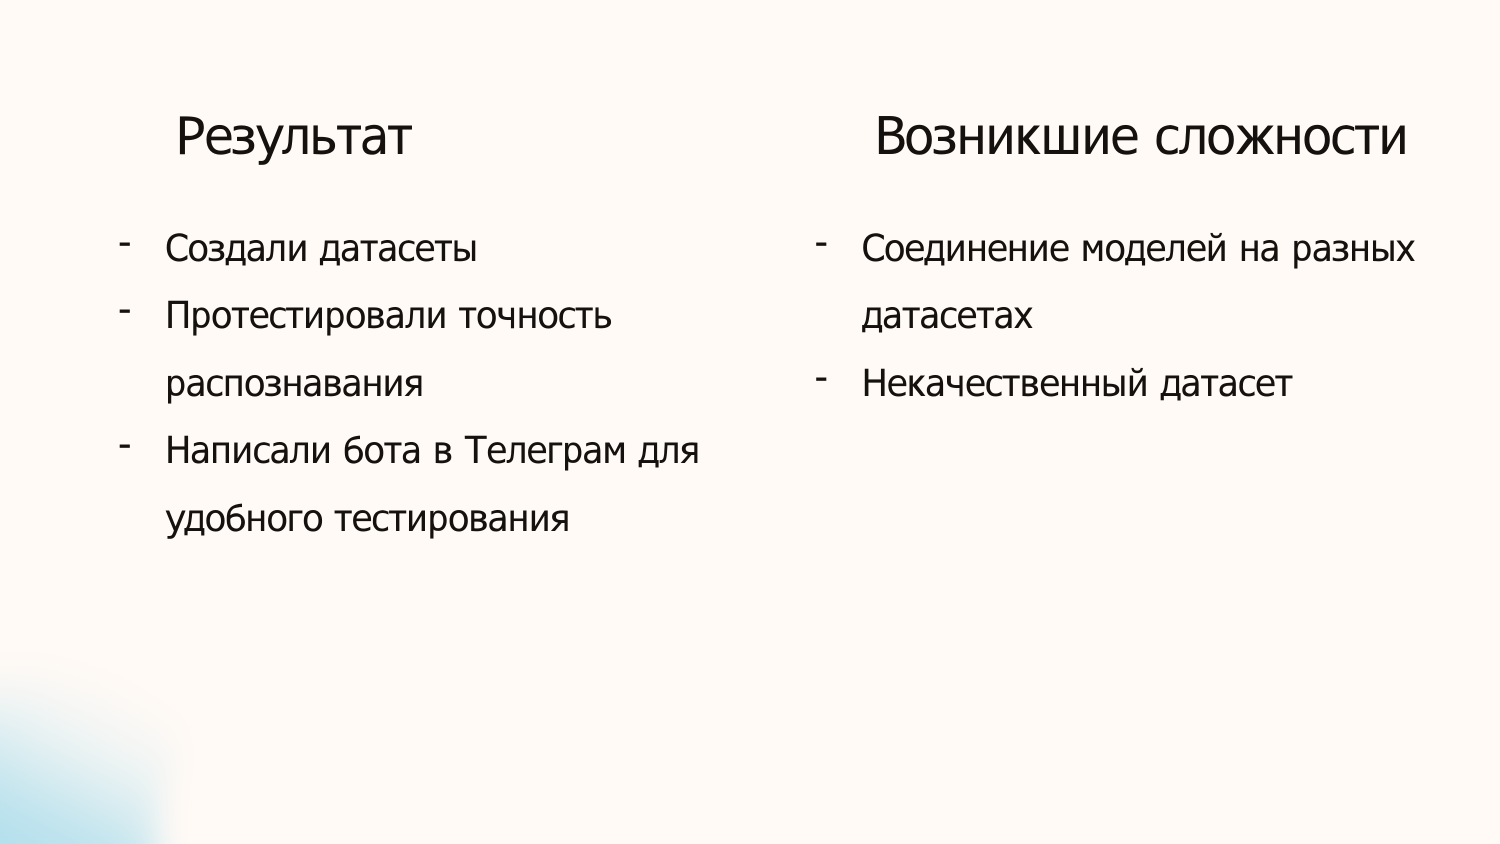

Результат
Возникшие сложности
Соединение моделей на разных датасетах
Некачественный датасет

Создали датасеты
Протестировали точность распознавания
Написали бота в Телеграм для удобного тестирования